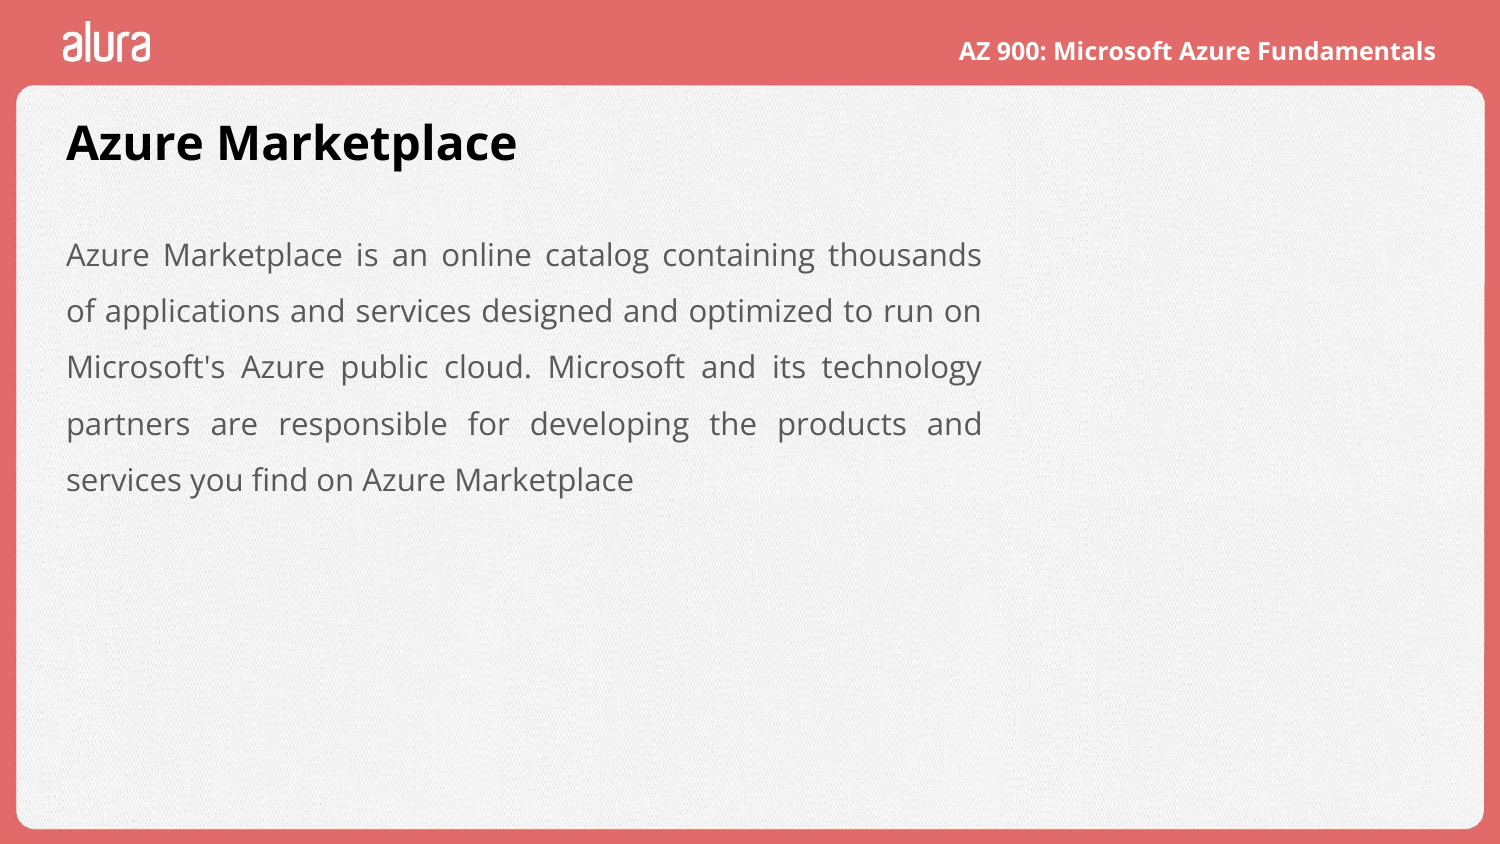

# Azure Marketplace
Azure Marketplace is an online catalog containing thousands of applications and services designed and optimized to run on Microsoft's Azure public cloud. Microsoft and its technology partners are responsible for developing the products and services you find on Azure Marketplace